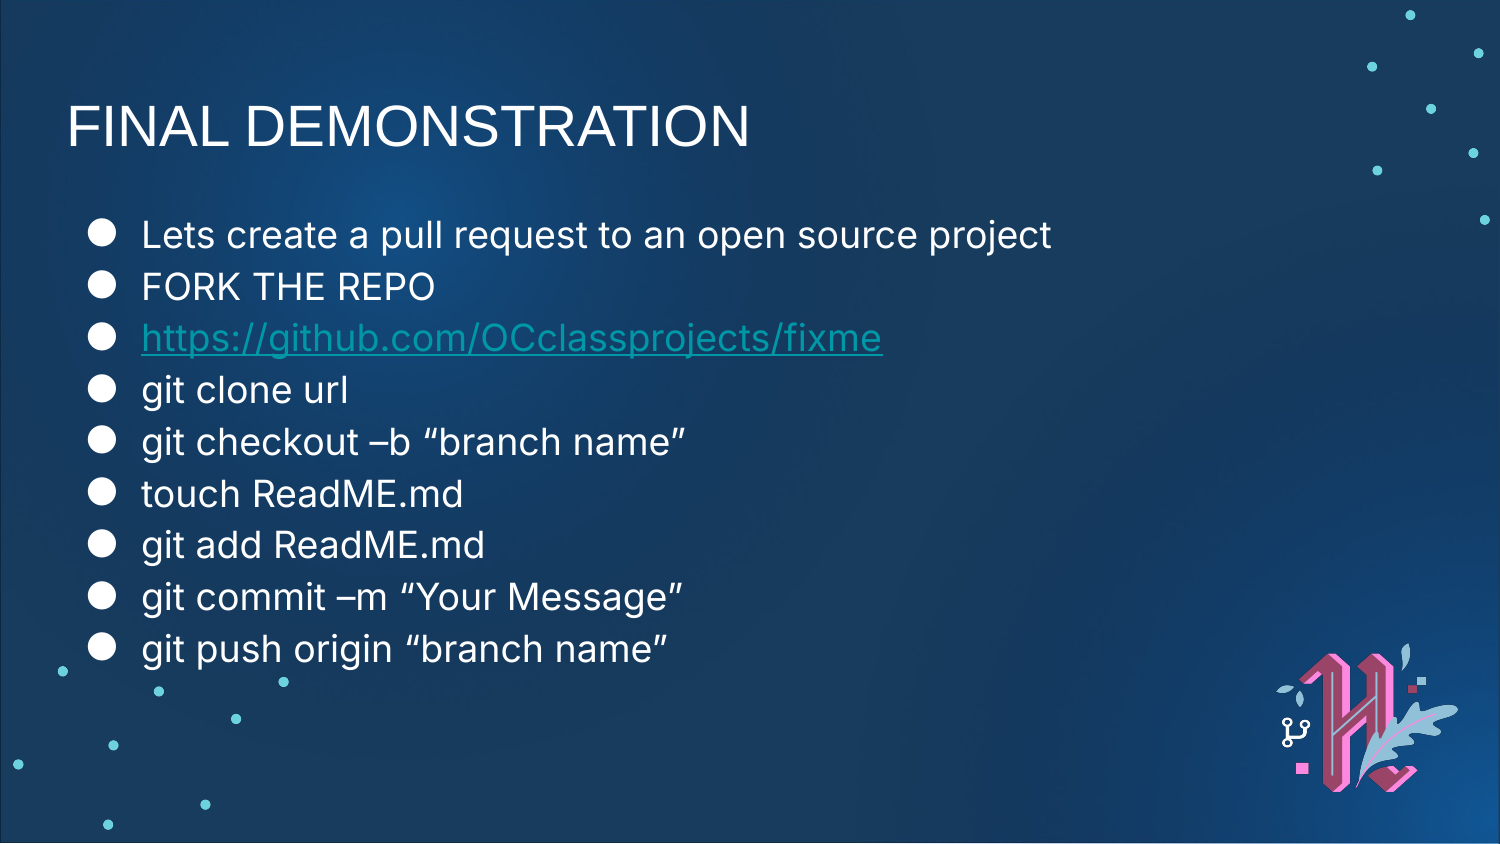

# FINAL DEMONSTRATION
Lets create a pull request to an open source project
FORK THE REPO
https://github.com/OCclassprojects/fixme
git clone url
git checkout –b “branch name”
touch ReadME.md
git add ReadME.md
git commit –m “Your Message”
git push origin “branch name”